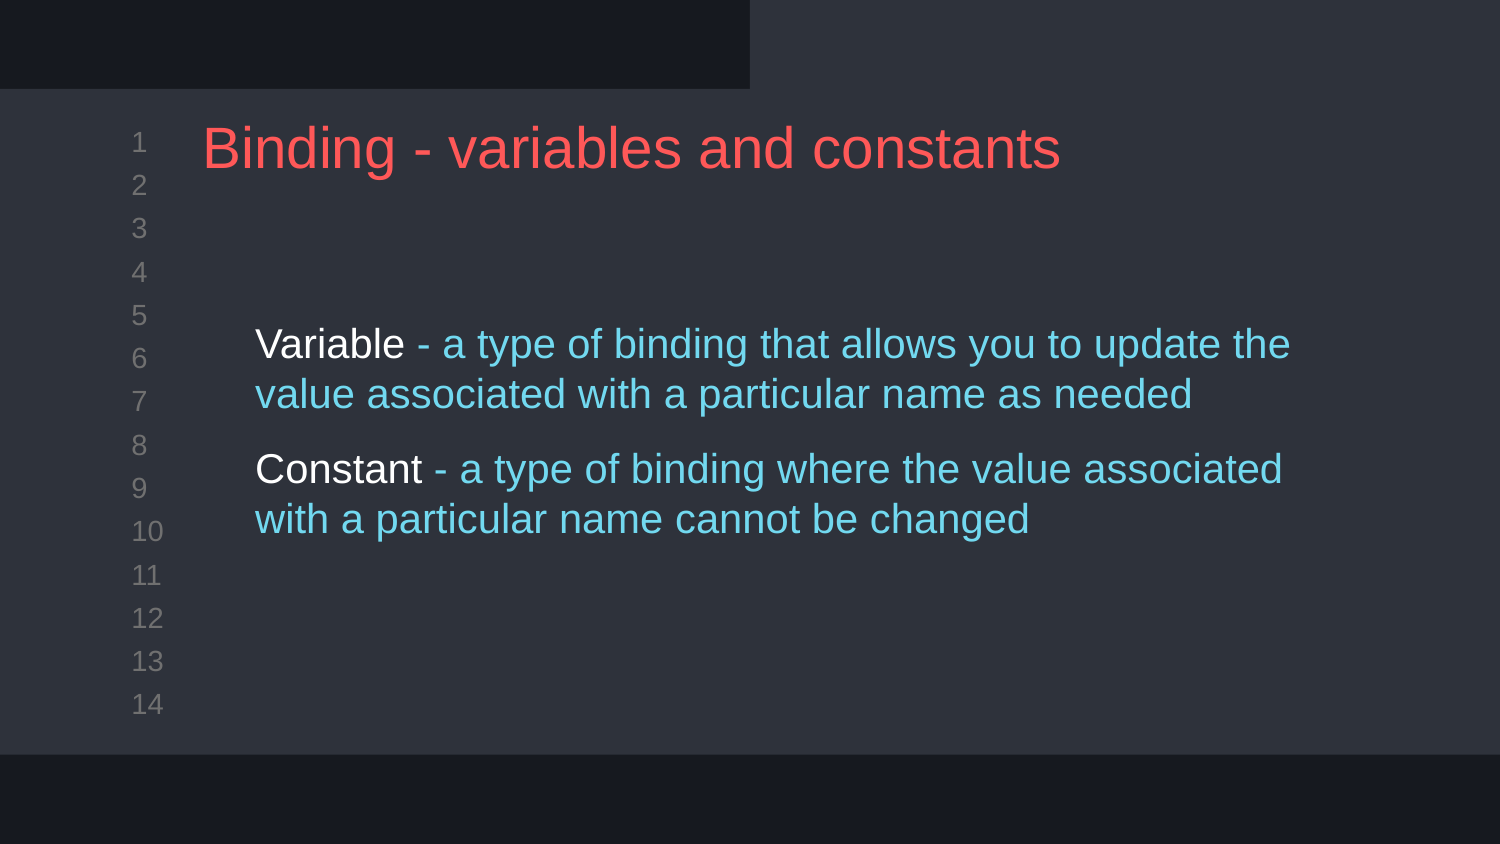

# Binding - variables and constants
Variable - a type of binding that allows you to update the value associated with a particular name as needed
Constant - a type of binding where the value associated with a particular name cannot be changed